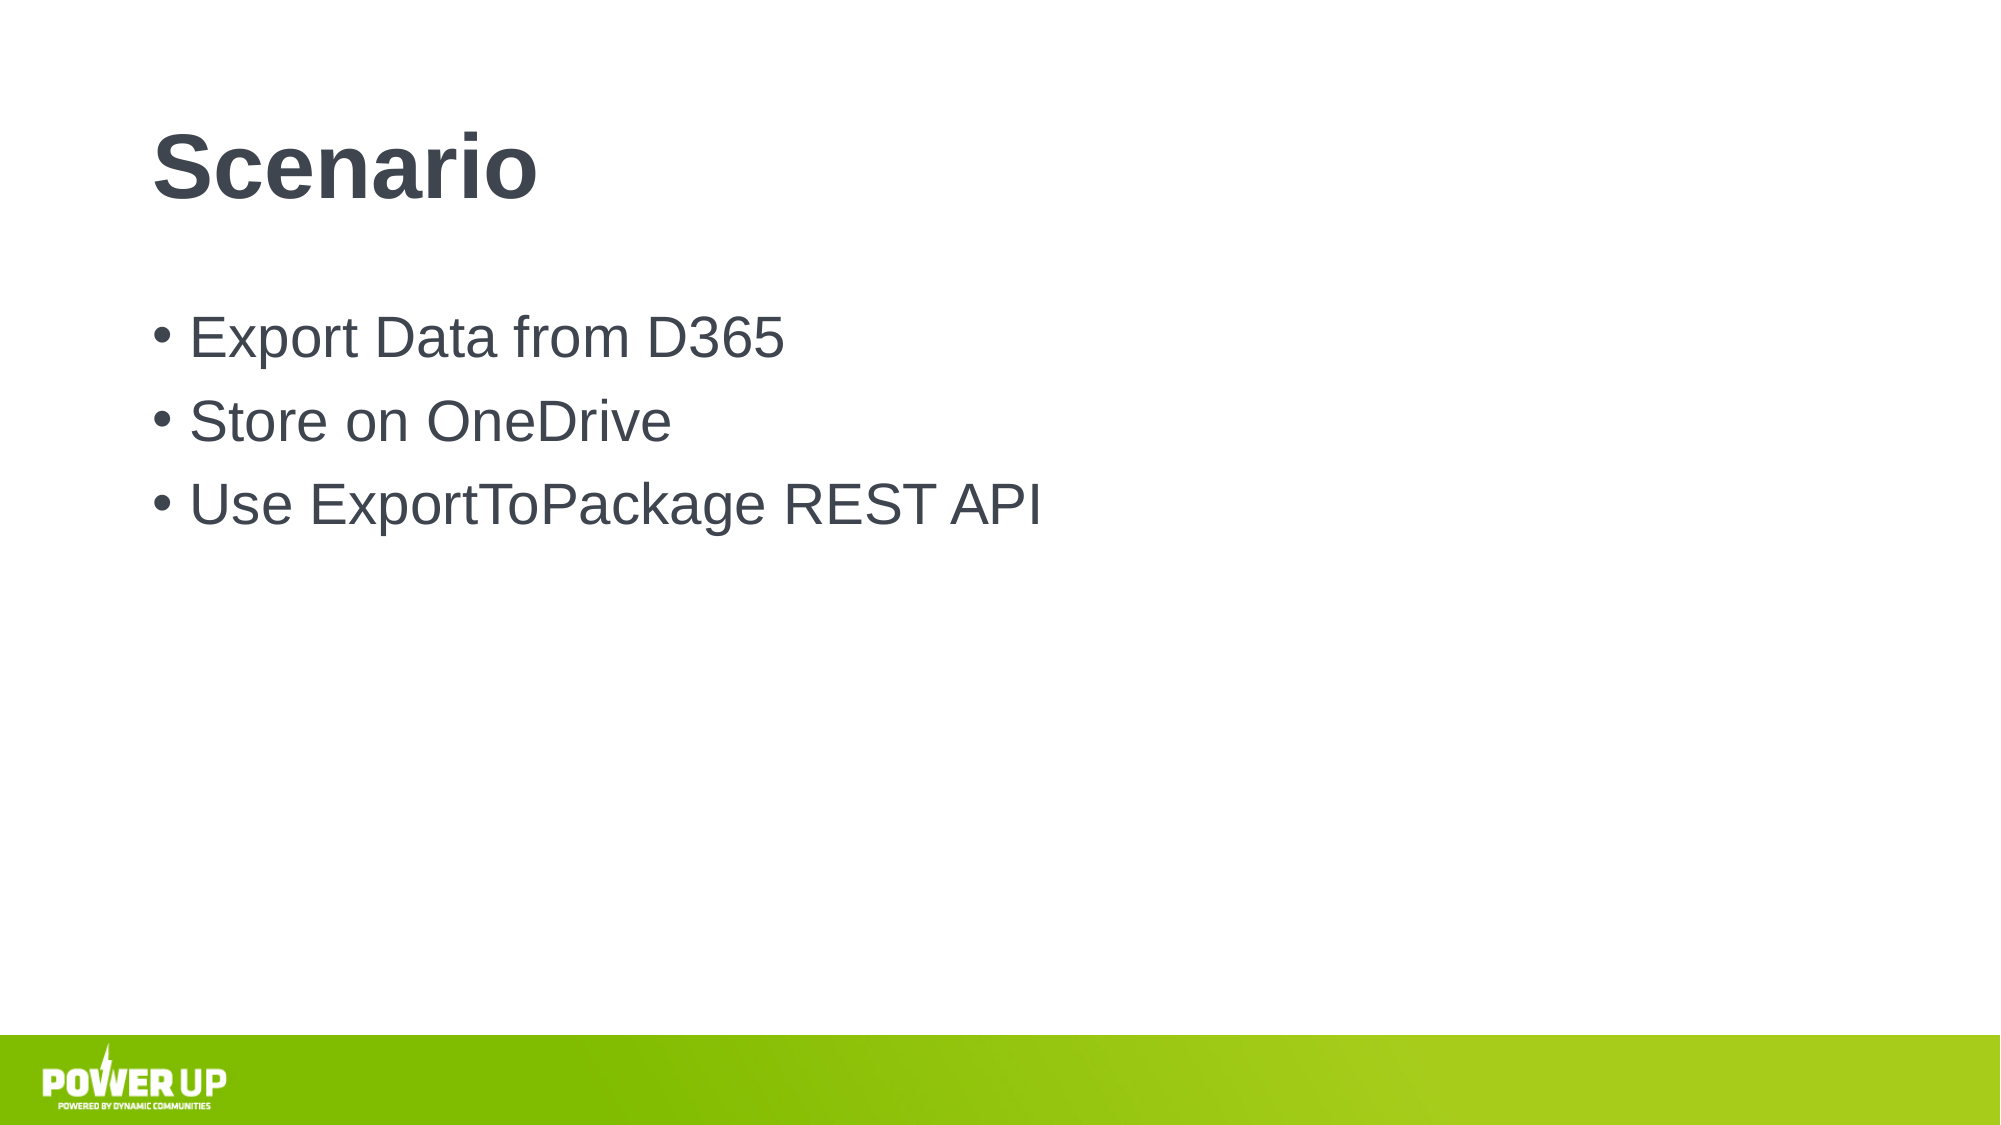

# Scenario
Export Data from D365
Store on OneDrive
Use ExportToPackage REST API